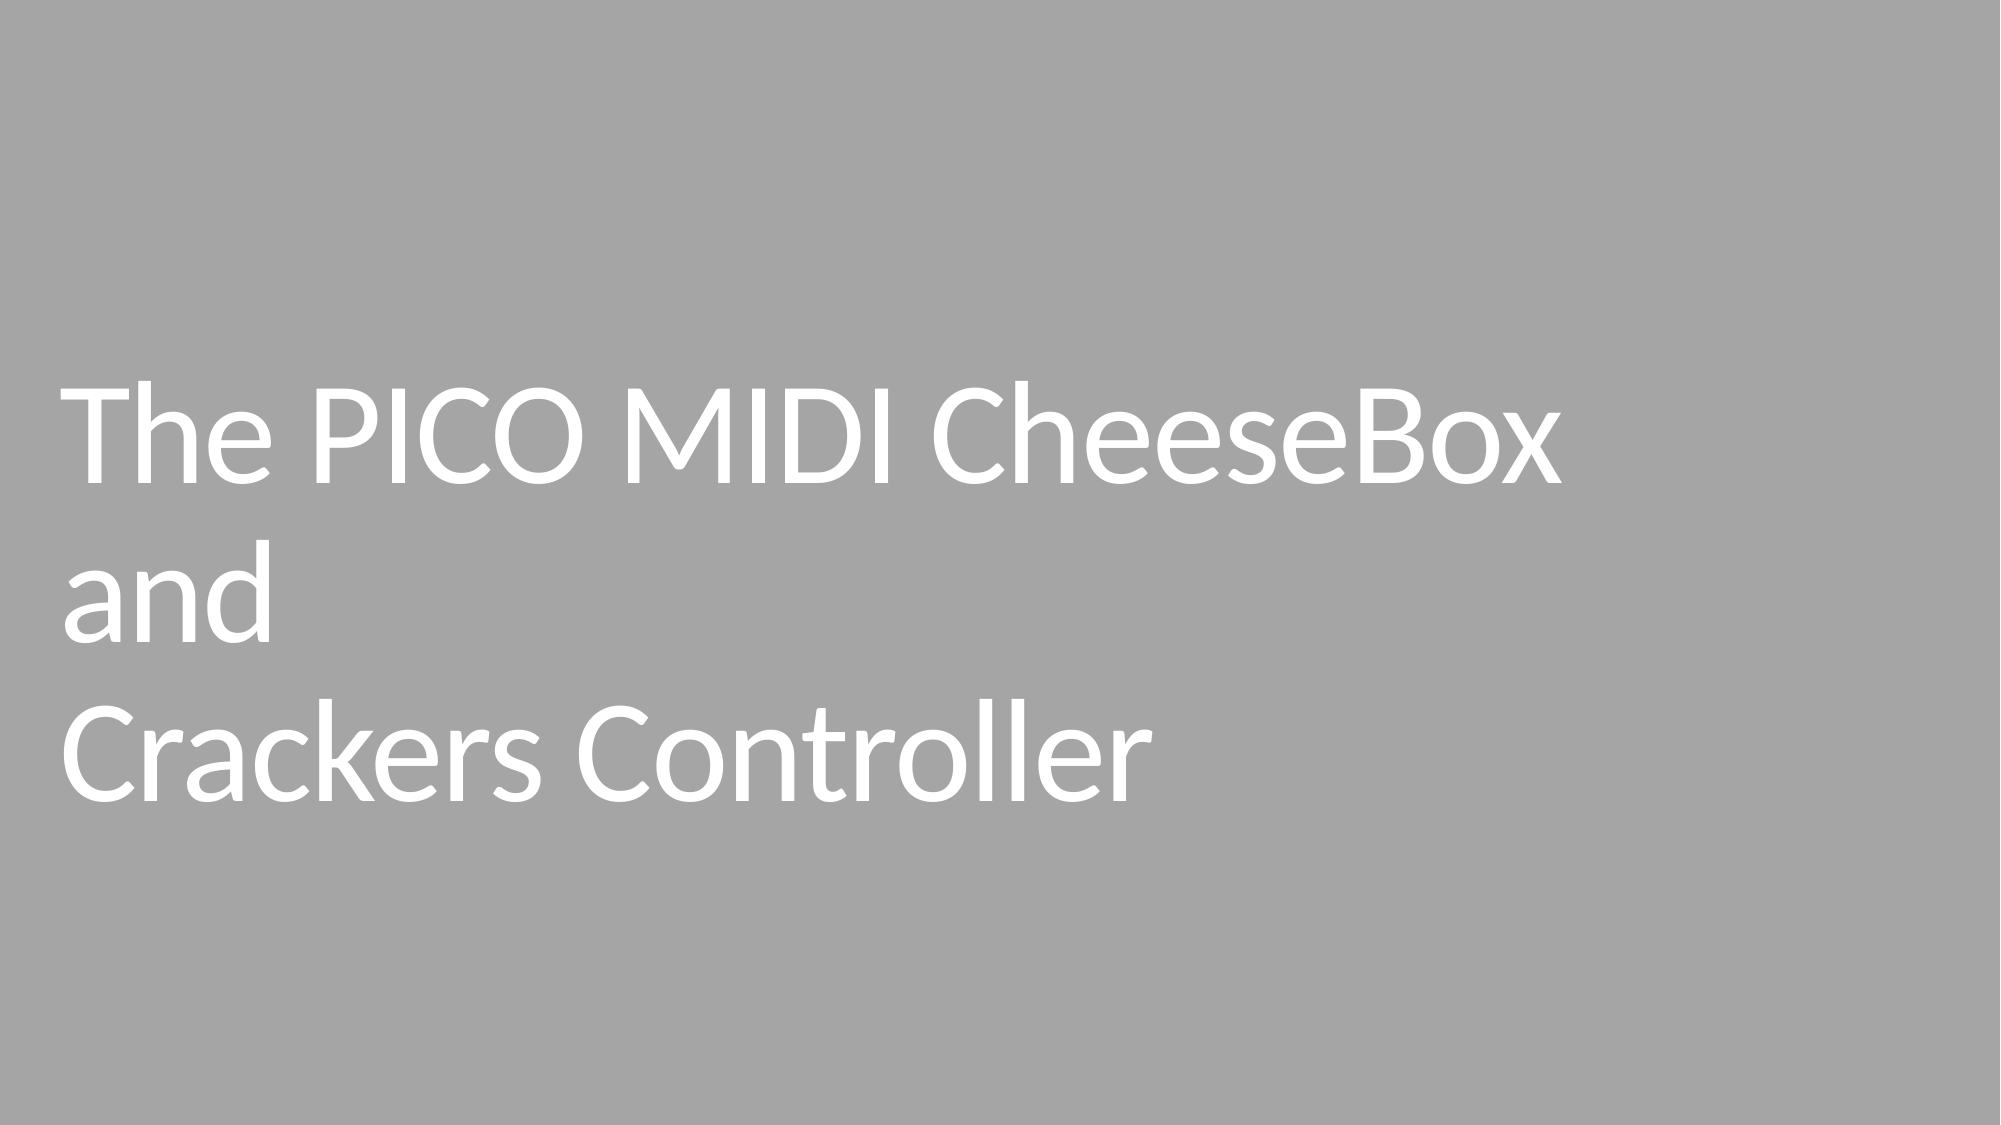

# The PICO MIDI CheeseBox and Crackers Controller